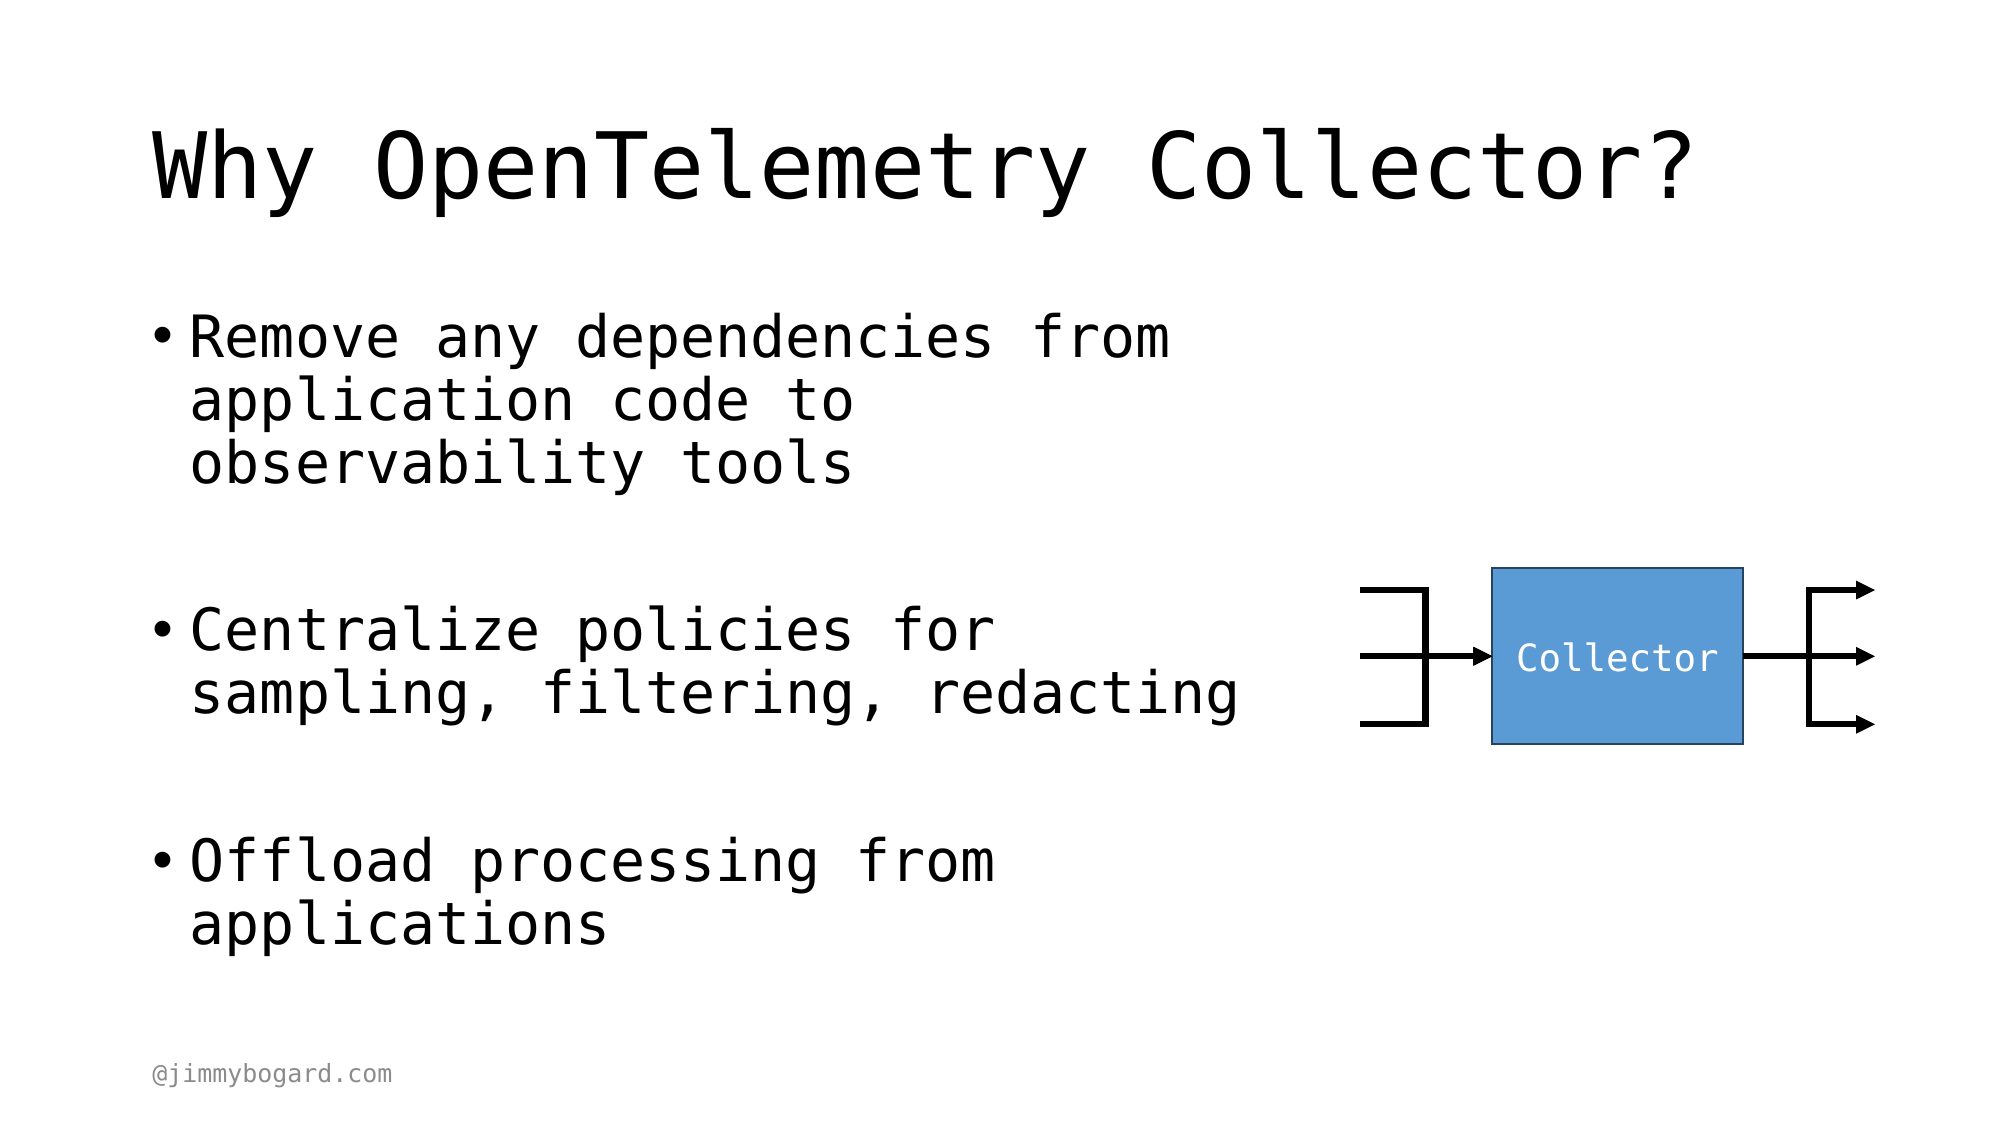

# Why OpenTelemetry Collector?
Remove any dependencies from application code to observability tools

Centralize policies for sampling, filtering, redacting

Offload processing from applications
Collector
@jimmybogard.com